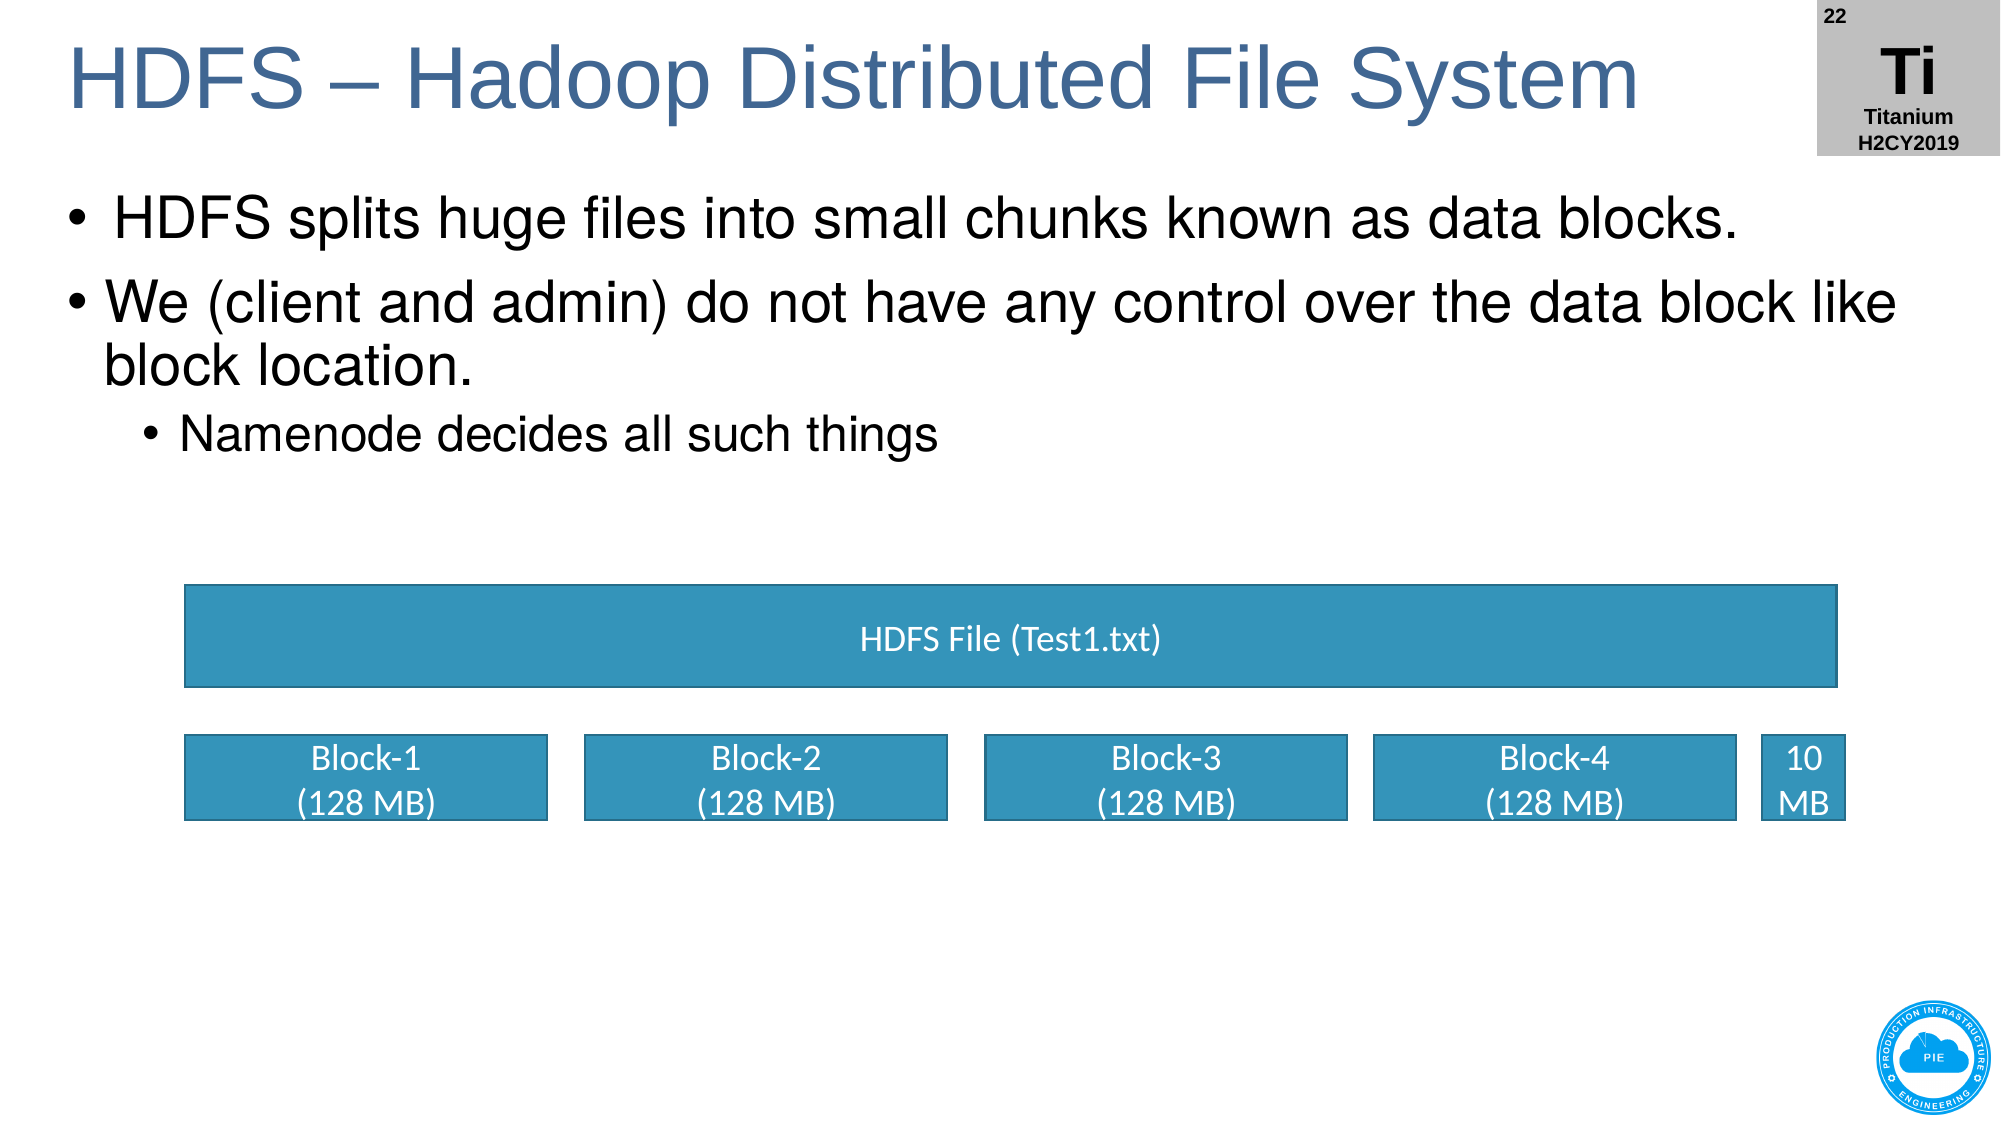

# HDFS – Hadoop Distributed File System
HDFS splits huge files into small chunks known as data blocks.
We (client and admin) do not have any control over the data block like block location.
Namenode decides all such things
HDFS File (Test1.txt)
Block-1
(128 MB)
Block-2
(128 MB)
Block-3
(128 MB)
Block-4
(128 MB)
10 MB